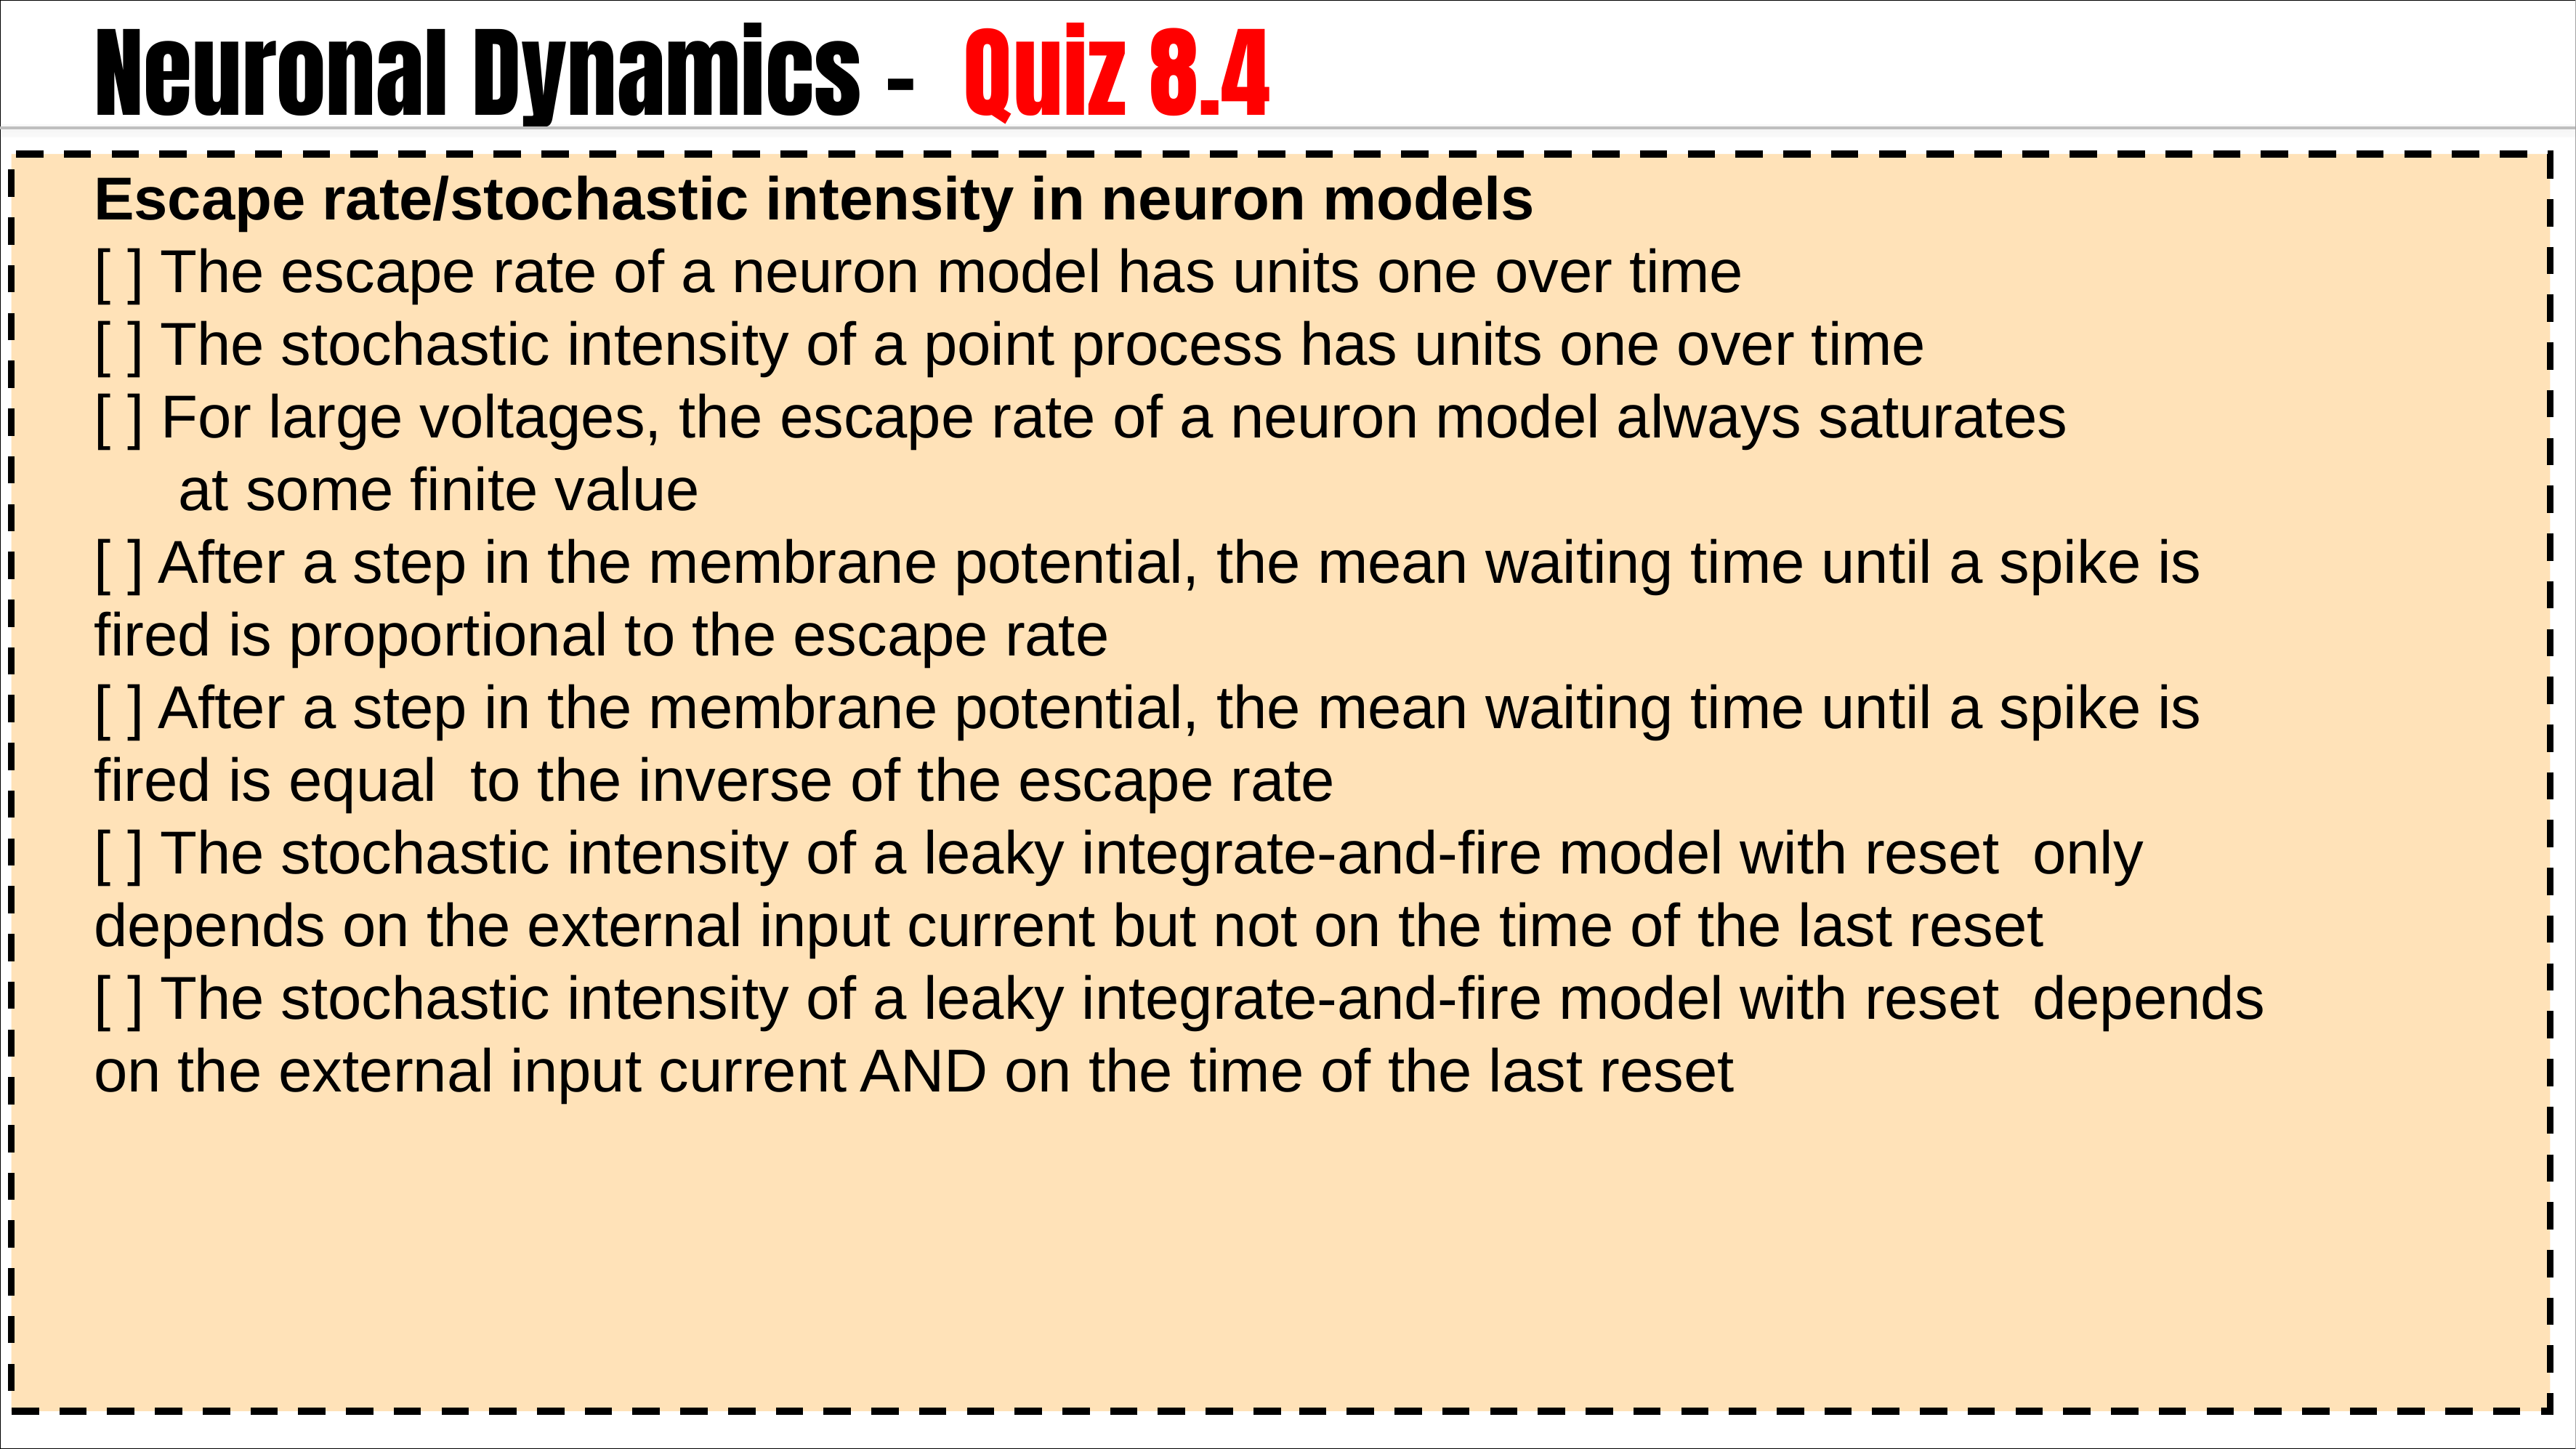

Neuronal Dynamics –  Quiz 8.4

Escape rate/stochastic intensity in neuron models
[ ] The escape rate of a neuron model has units one over time
[ ] The stochastic intensity of a point process has units one over time
[ ] For large voltages, the escape rate of a neuron model always saturates
     at some finite value
[ ] After a step in the membrane potential, the mean waiting time until a spike is fired is proportional to the escape rate
[ ] After a step in the membrane potential, the mean waiting time until a spike is fired is equal  to the inverse of the escape rate
[ ] The stochastic intensity of a leaky integrate-and-fire model with reset  only depends on the external input current but not on the time of the last reset
[ ] The stochastic intensity of a leaky integrate-and-fire model with reset  depends on the external input current AND on the time of the last reset